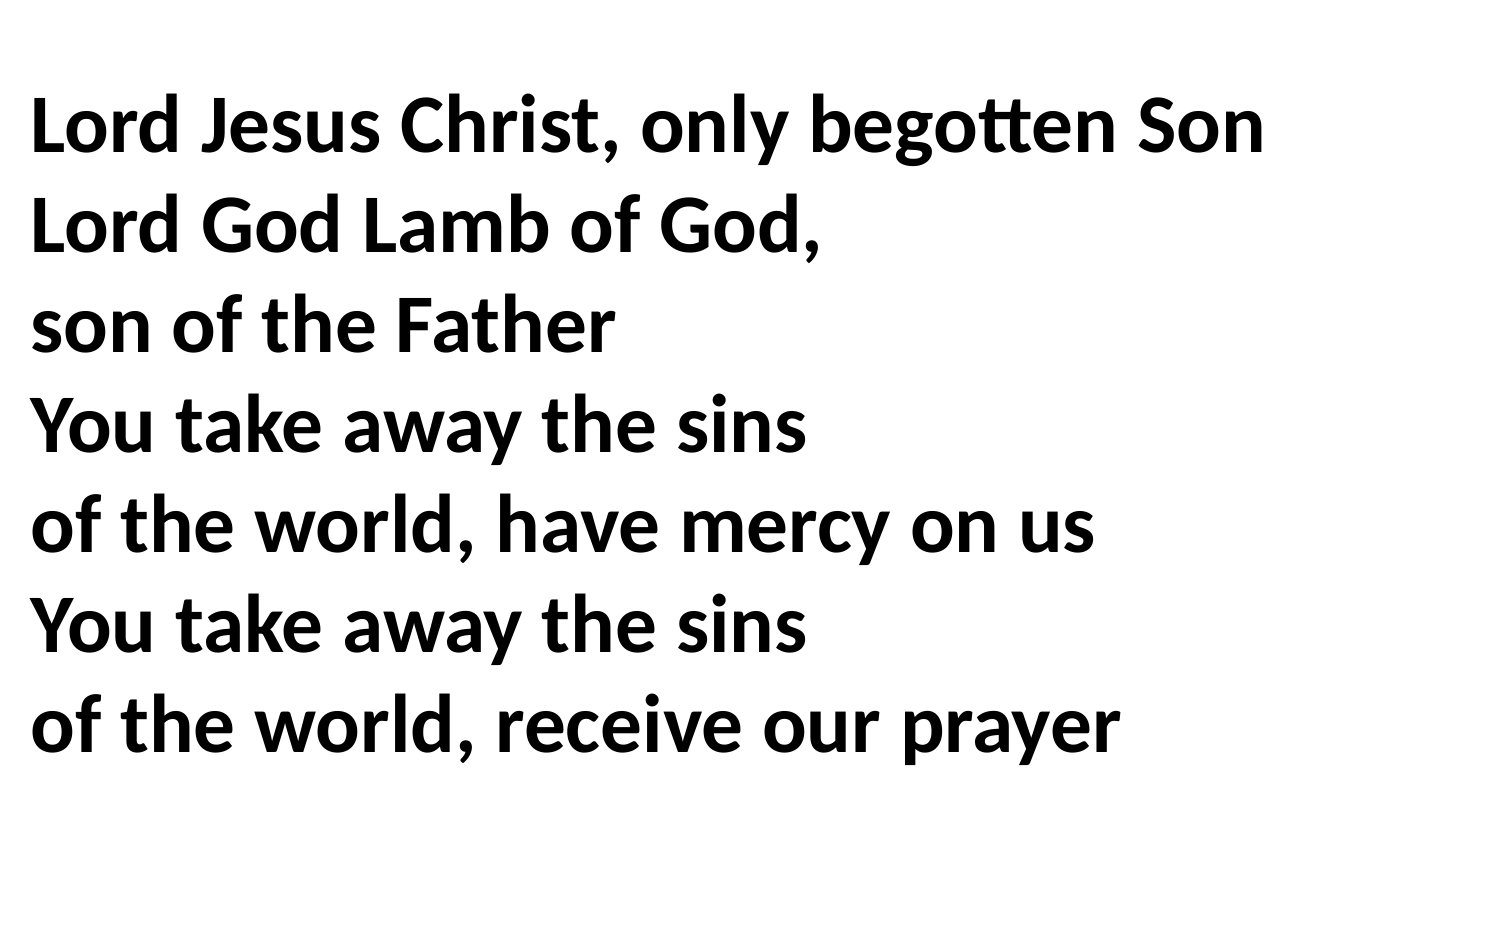

Lord Jesus Christ, only begotten Son
Lord God Lamb of God,
son of the Father
You take away the sins
of the world, have mercy on us
You take away the sins
of the world, receive our prayer